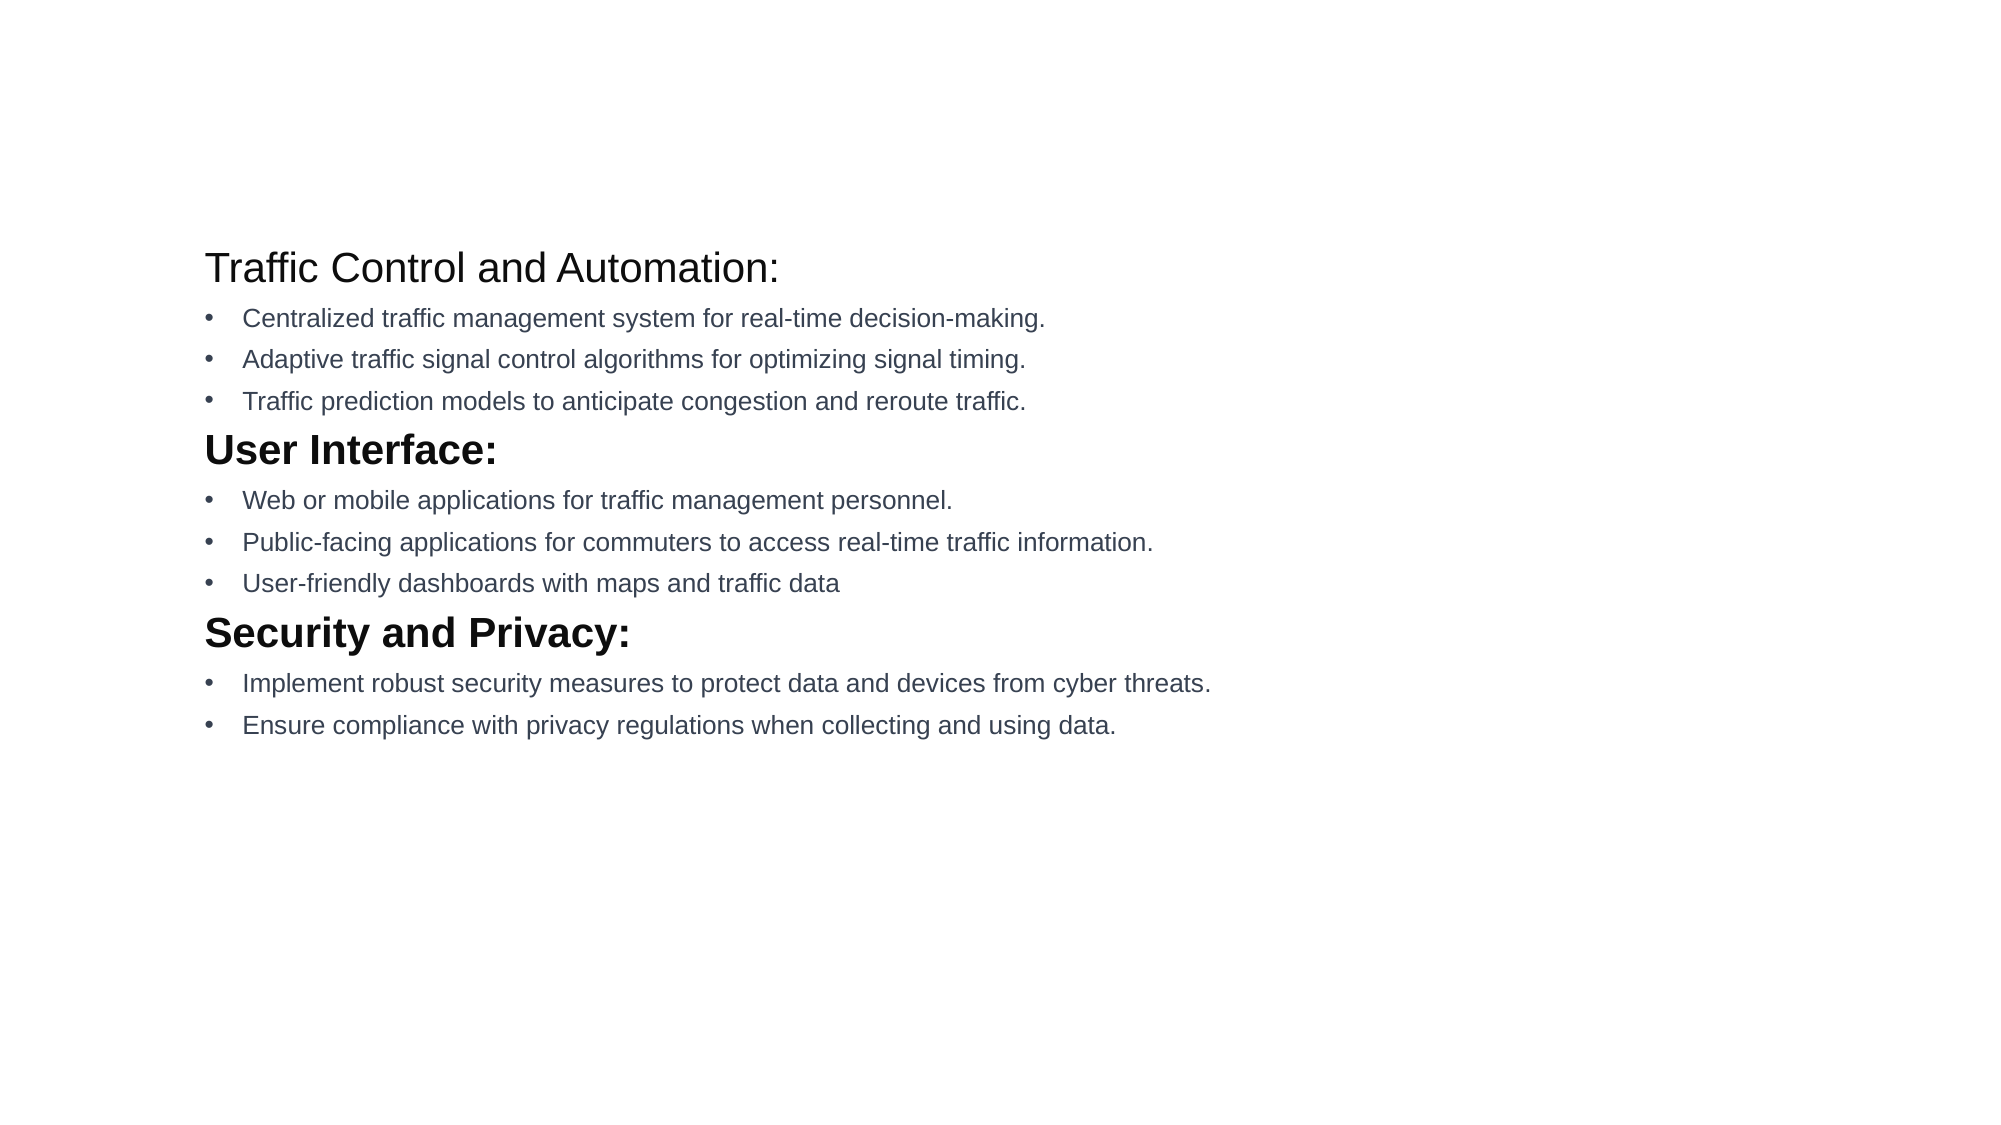

#

Traffic Control and Automation:
Centralized traffic management system for real-time decision-making.
Adaptive traffic signal control algorithms for optimizing signal timing.
Traffic prediction models to anticipate congestion and reroute traffic.
User Interface:
Web or mobile applications for traffic management personnel.
Public-facing applications for commuters to access real-time traffic information.
User-friendly dashboards with maps and traffic data
Security and Privacy:
Implement robust security measures to protect data and devices from cyber threats.
Ensure compliance with privacy regulations when collecting and using data.